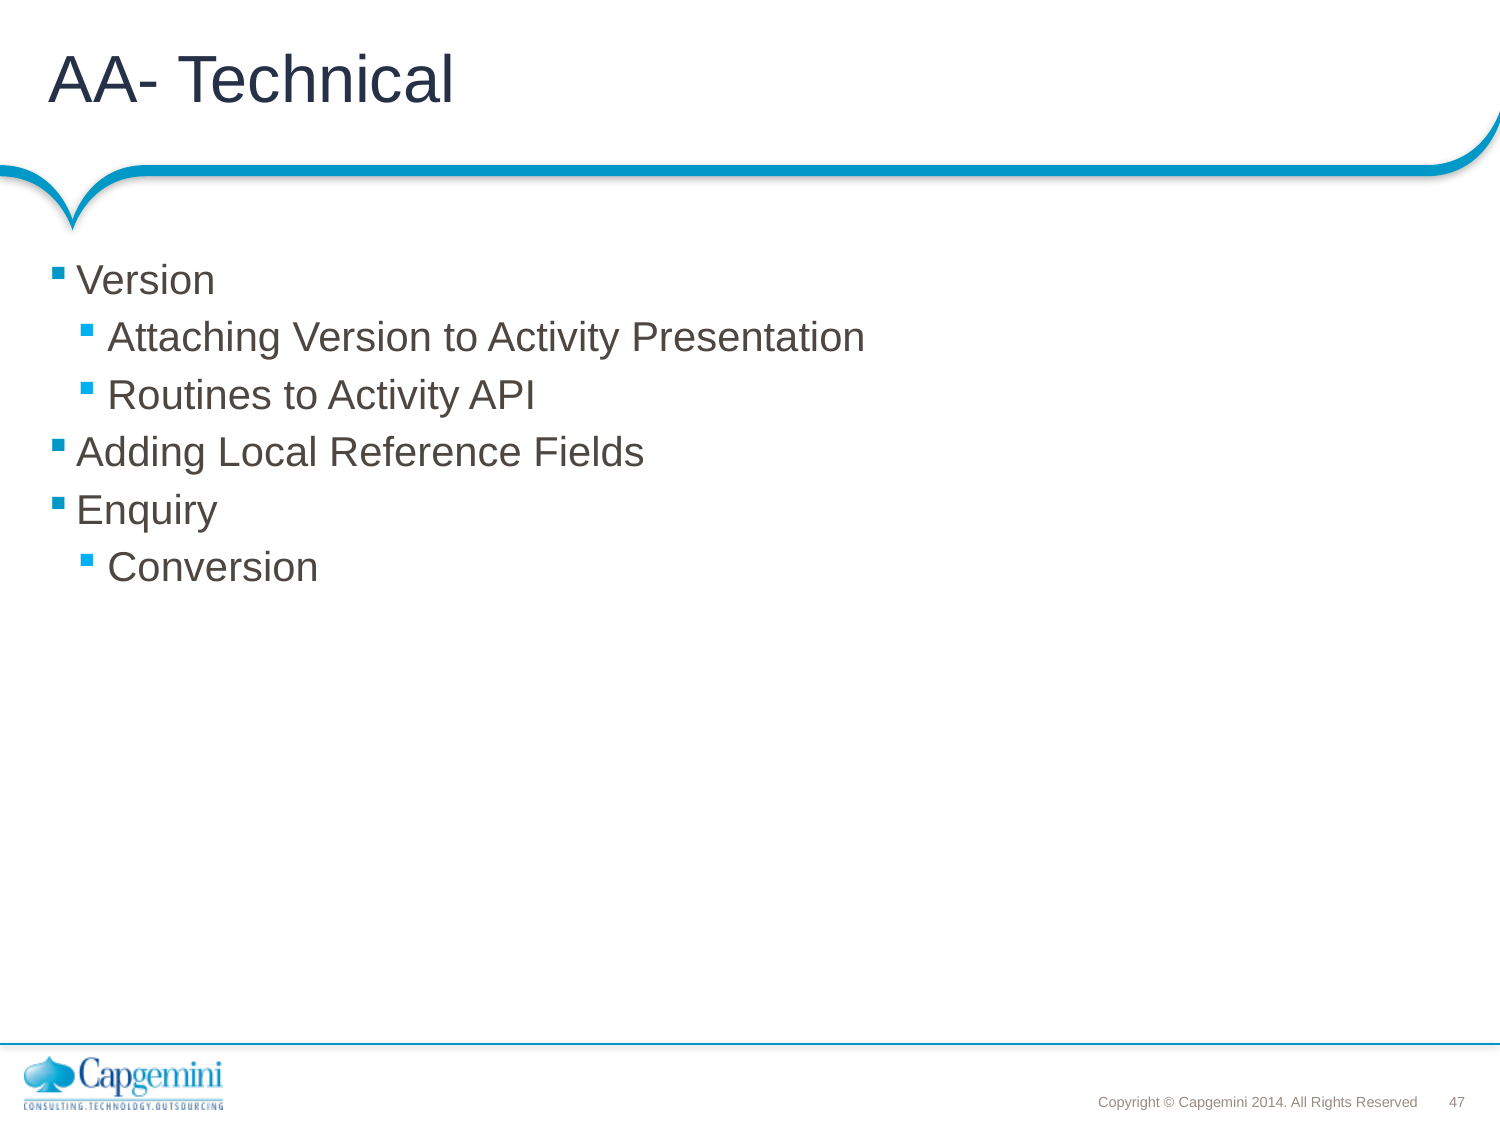

# AA- Technical
Version
Attaching Version to Activity Presentation
Routines to Activity API
Adding Local Reference Fields
Enquiry
Conversion